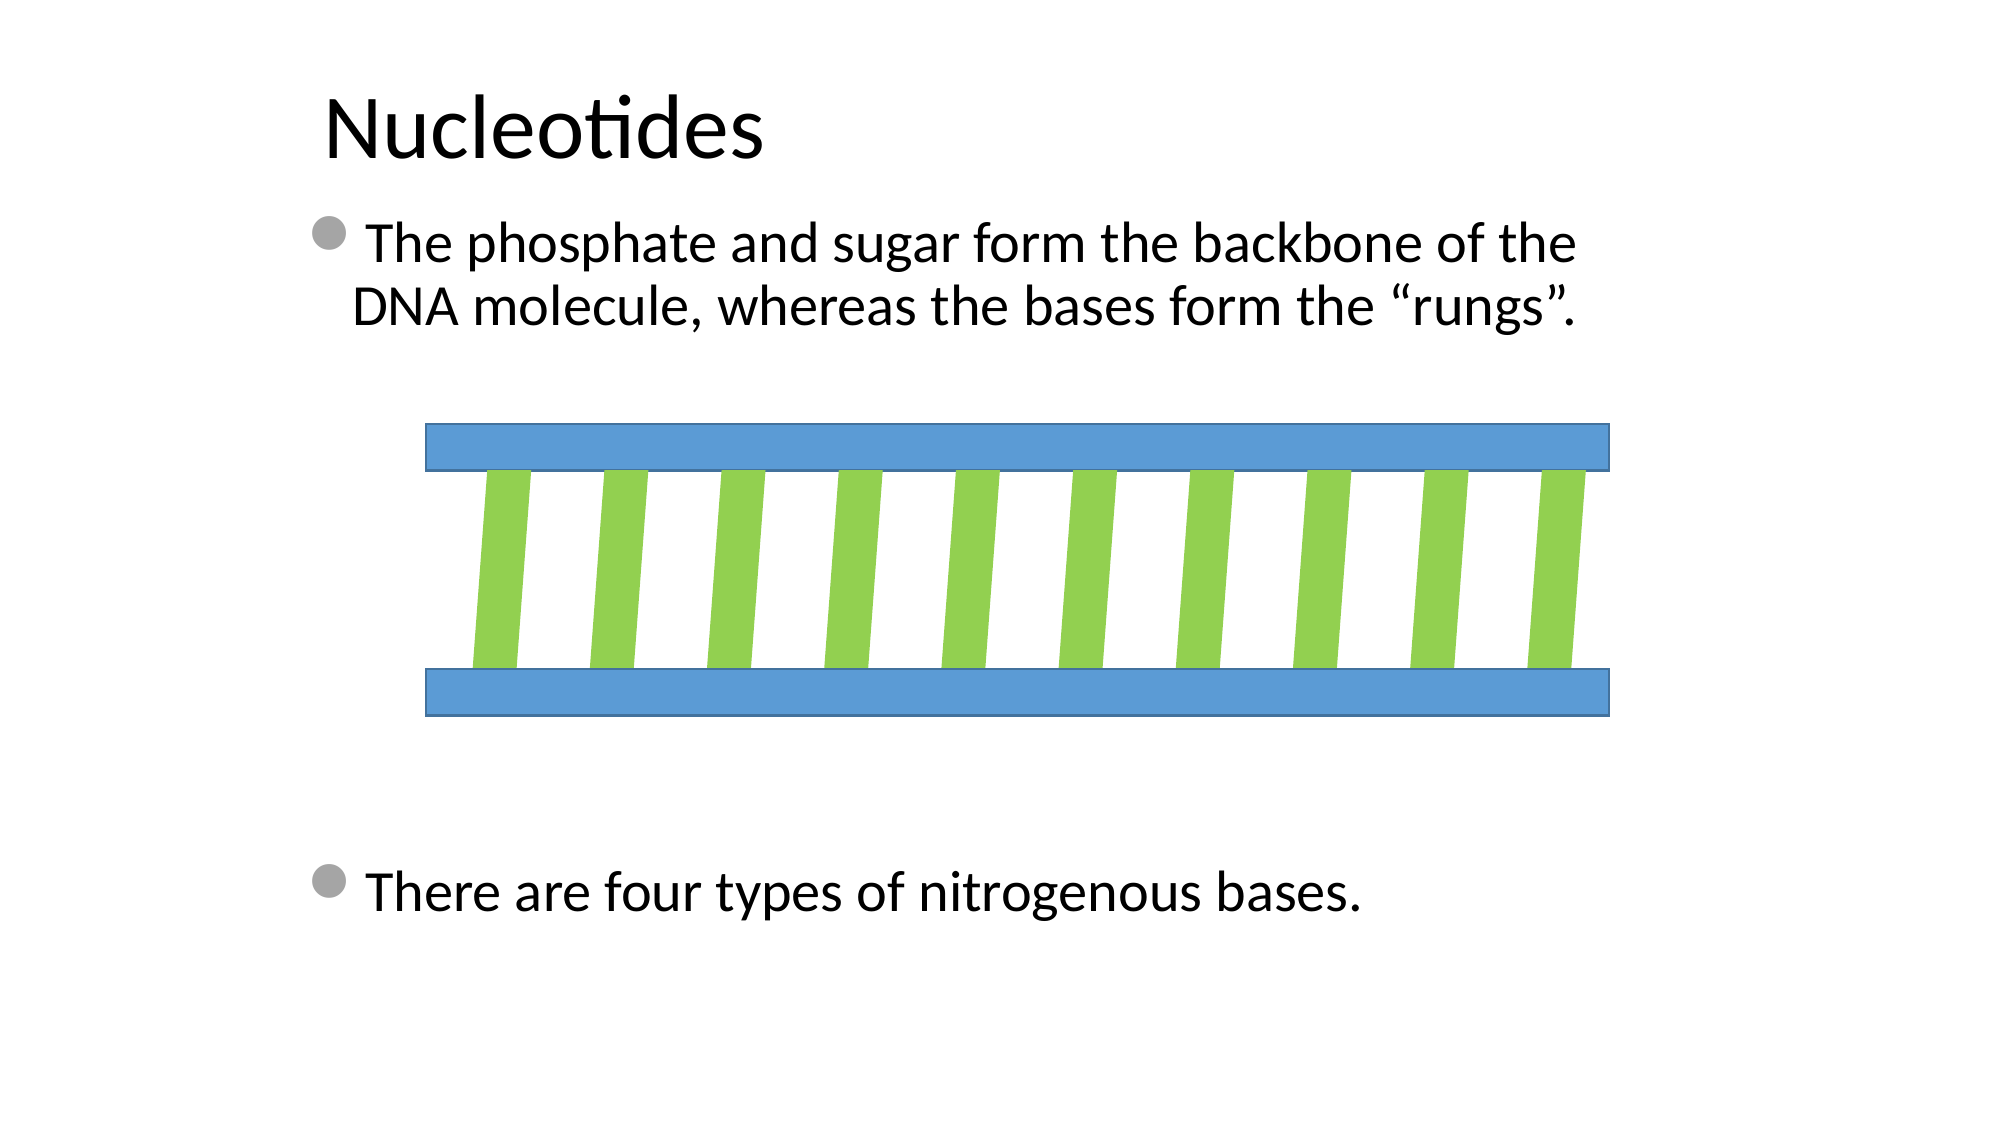

# Nucleotides
The phosphate and sugar form the backbone of the DNA molecule, whereas the bases form the “rungs”.

There are four types of nitrogenous bases.